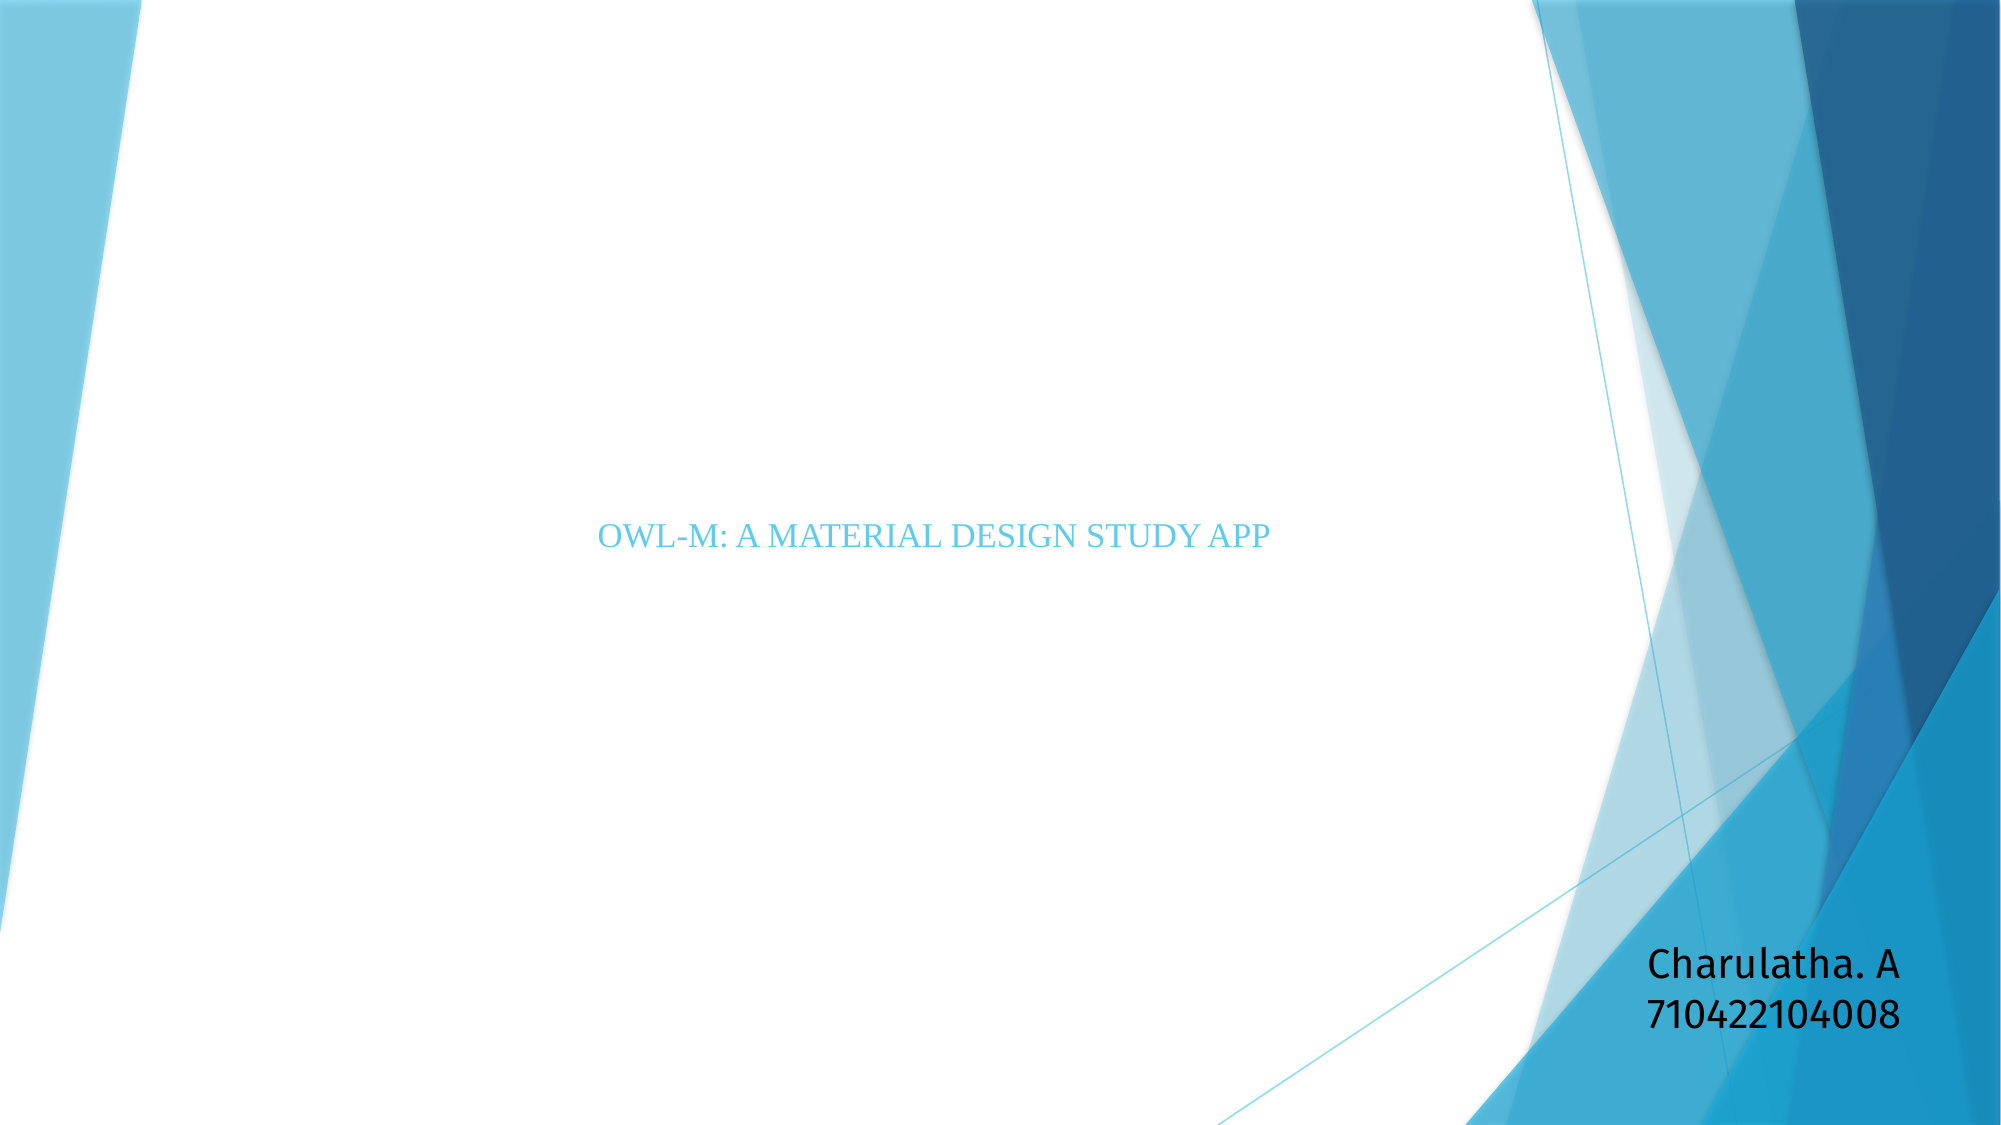

# OWL-M: A MATERIAL DESIGN STUDY APP

Charulatha. A
710422104008